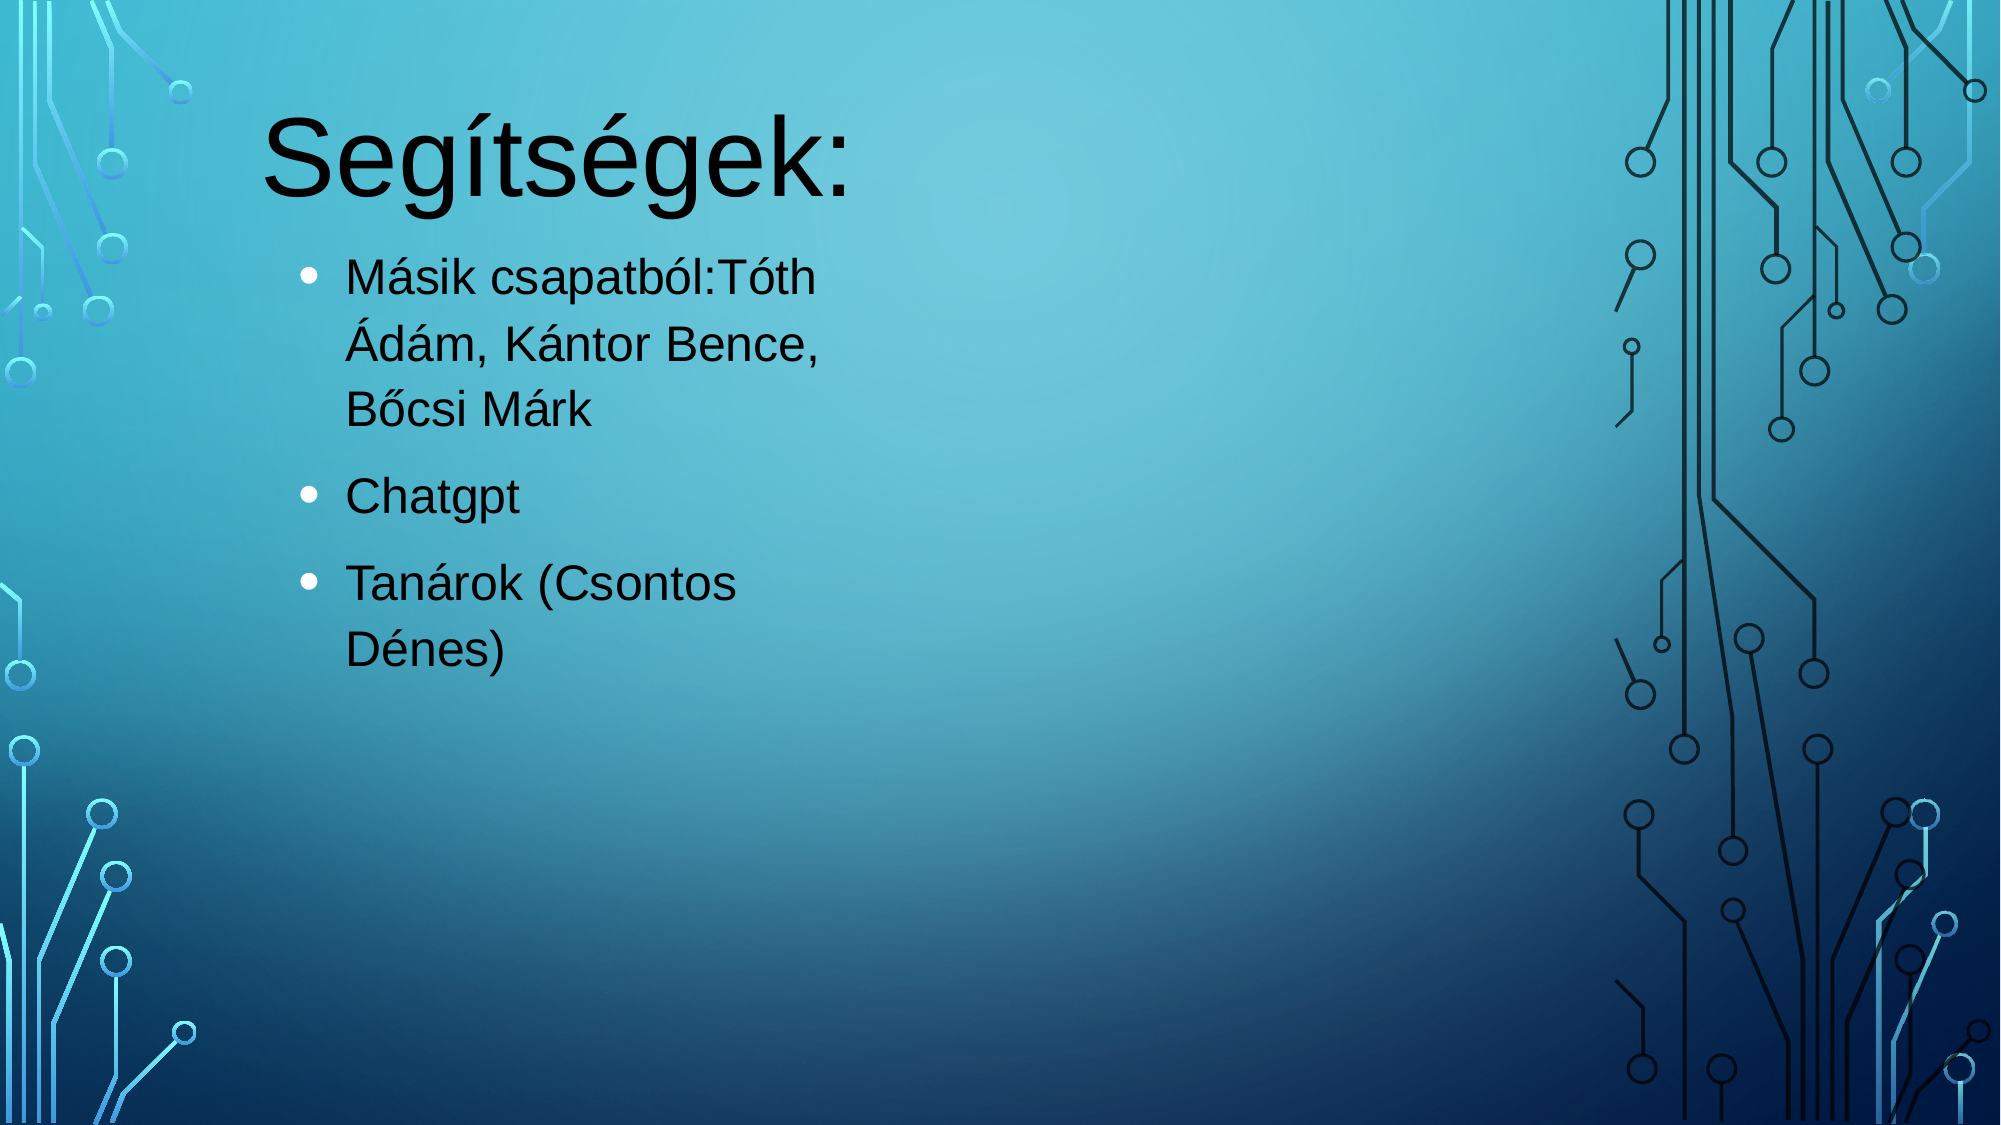

Segítségek:
#
Másik csapatból:Tóth Ádám, Kántor Bence, Bőcsi Márk
Chatgpt
Tanárok (Csontos Dénes)